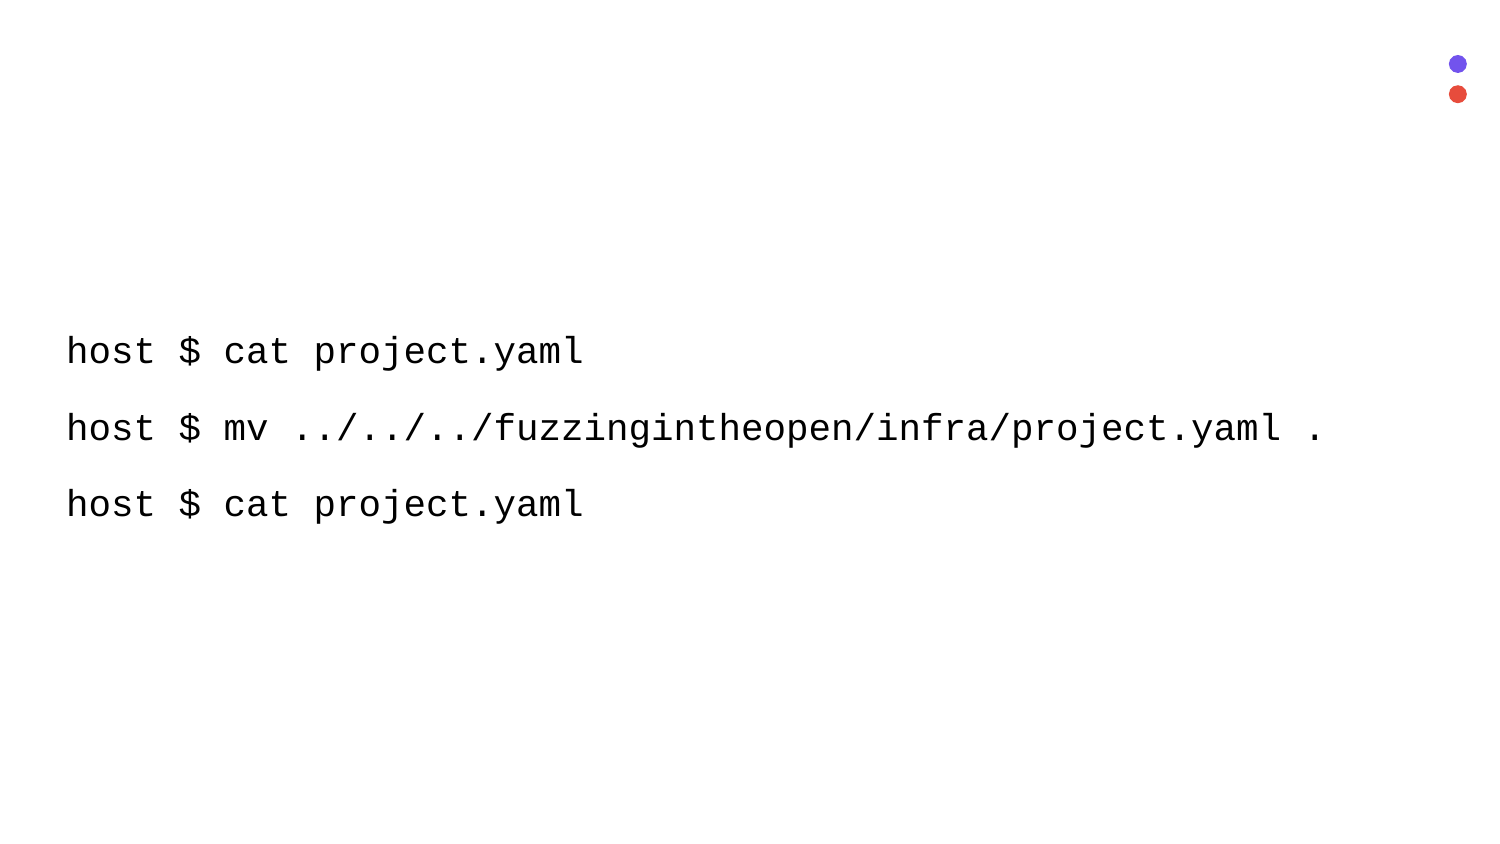

host $ cat project.yaml
host $ mv ../../../fuzzingintheopen/infra/project.yaml .
host $ cat project.yaml